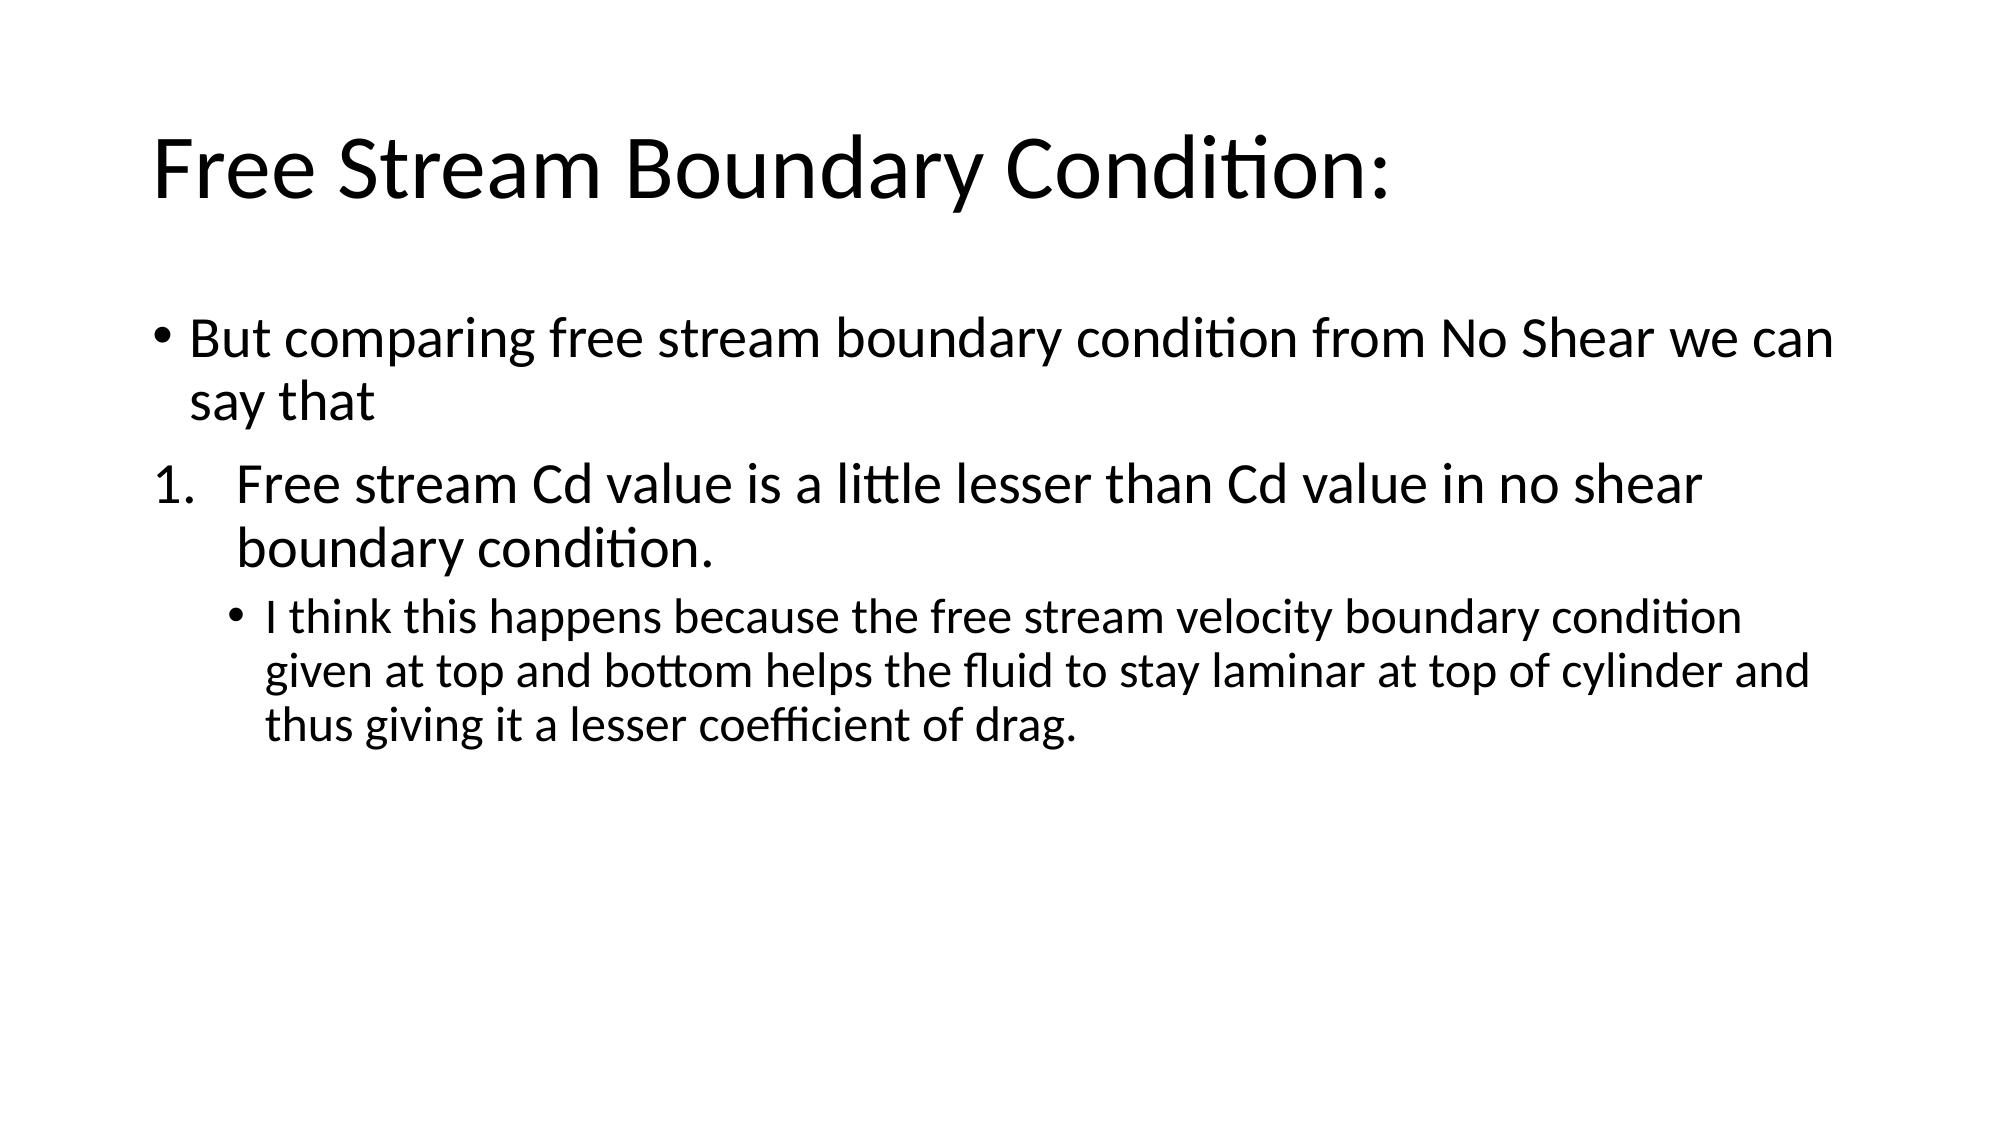

# Free Stream Boundary Condition:
But comparing free stream boundary condition from No Shear we can say that
Free stream Cd value is a little lesser than Cd value in no shear boundary condition.
I think this happens because the free stream velocity boundary condition given at top and bottom helps the fluid to stay laminar at top of cylinder and thus giving it a lesser coefficient of drag.